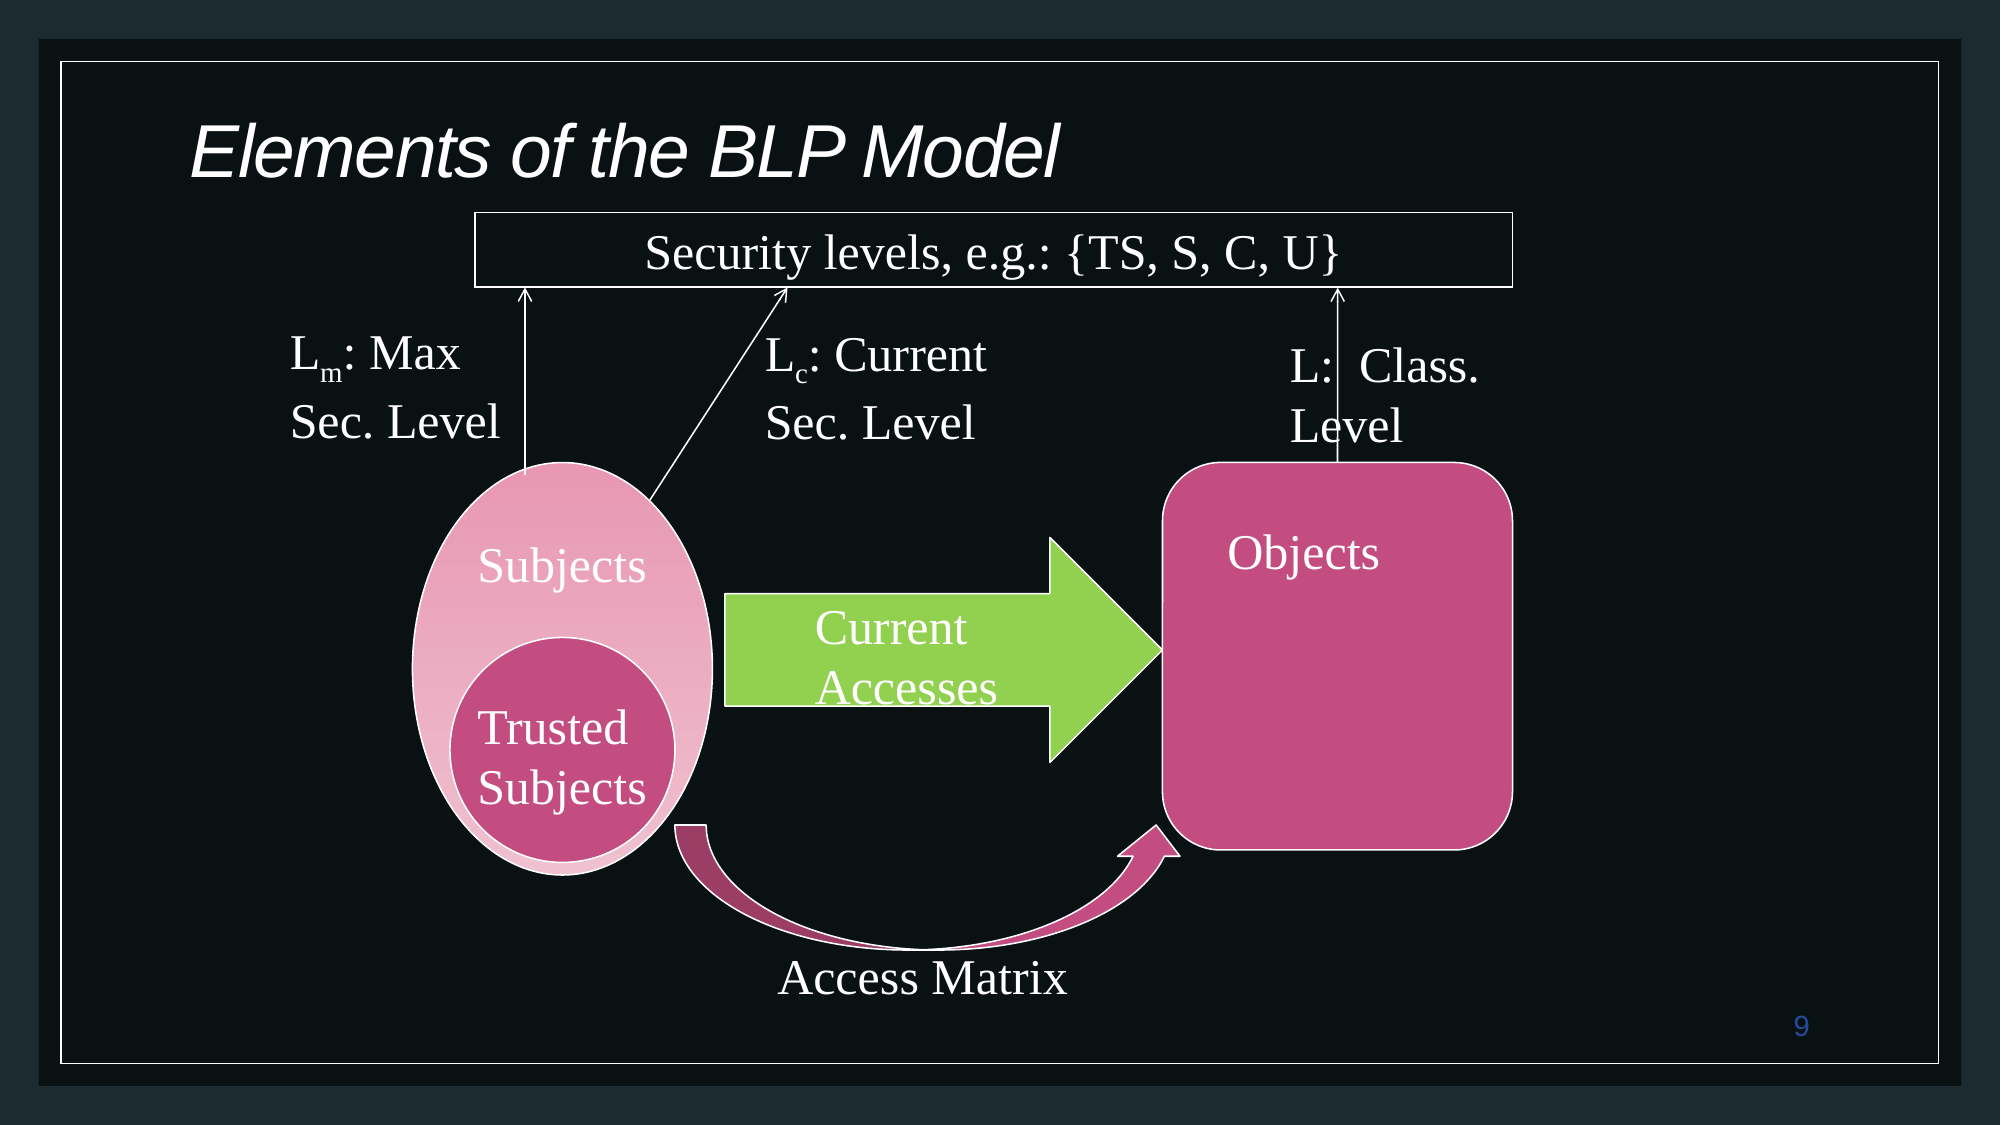

# Elements of the BLP Model
Security levels, e.g.: {TS, S, C, U}
Lm: Max Sec. Level
Lc: Current Sec. Level
L:  Class. Level

Objects
Subjects

Current Accesses

Trusted Subjects

Access Matrix
9